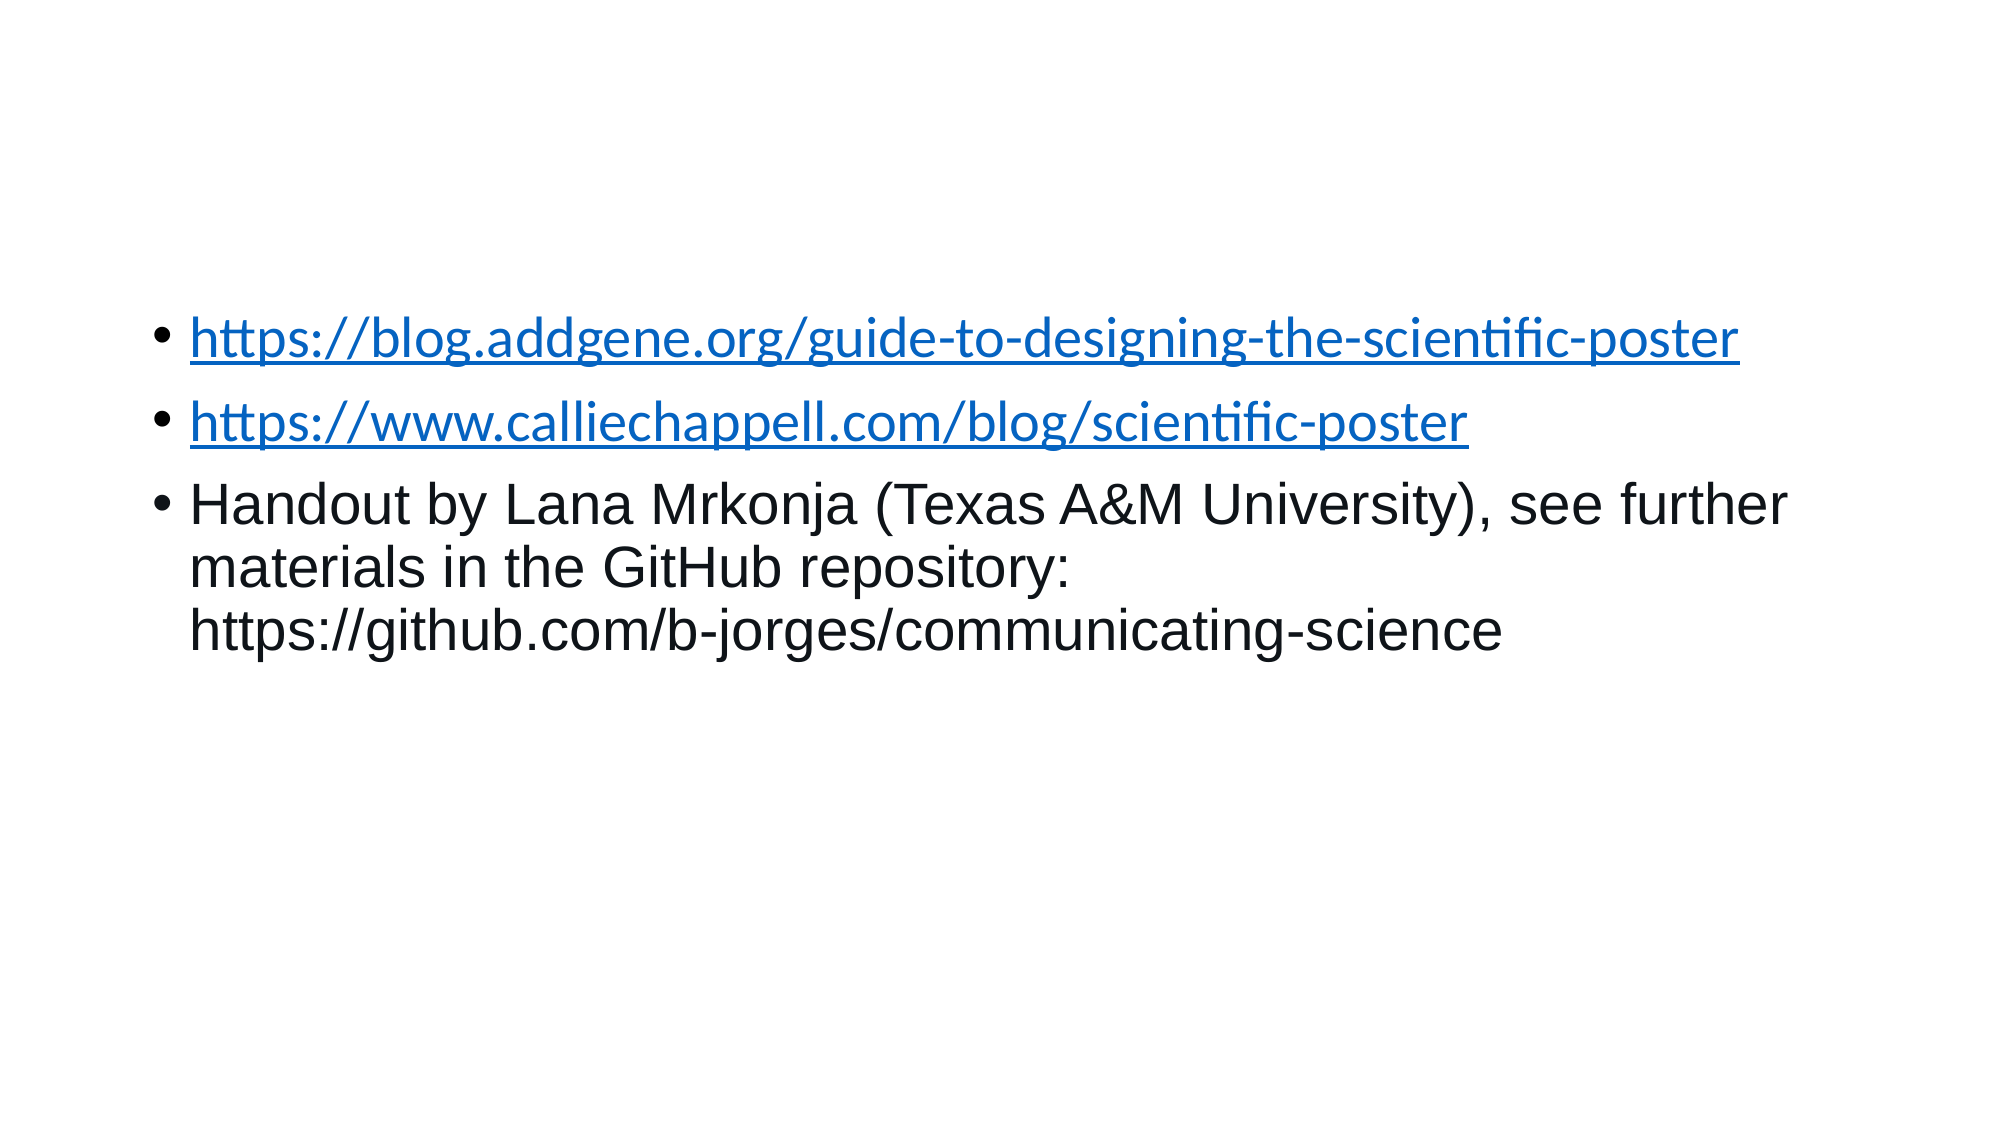

#
https://blog.addgene.org/guide-to-designing-the-scientific-poster
https://www.calliechappell.com/blog/scientific-poster
Handout by Lana Mrkonja (Texas A&M University), see further materials in the GitHub repository: https://github.com/b-jorges/communicating-science